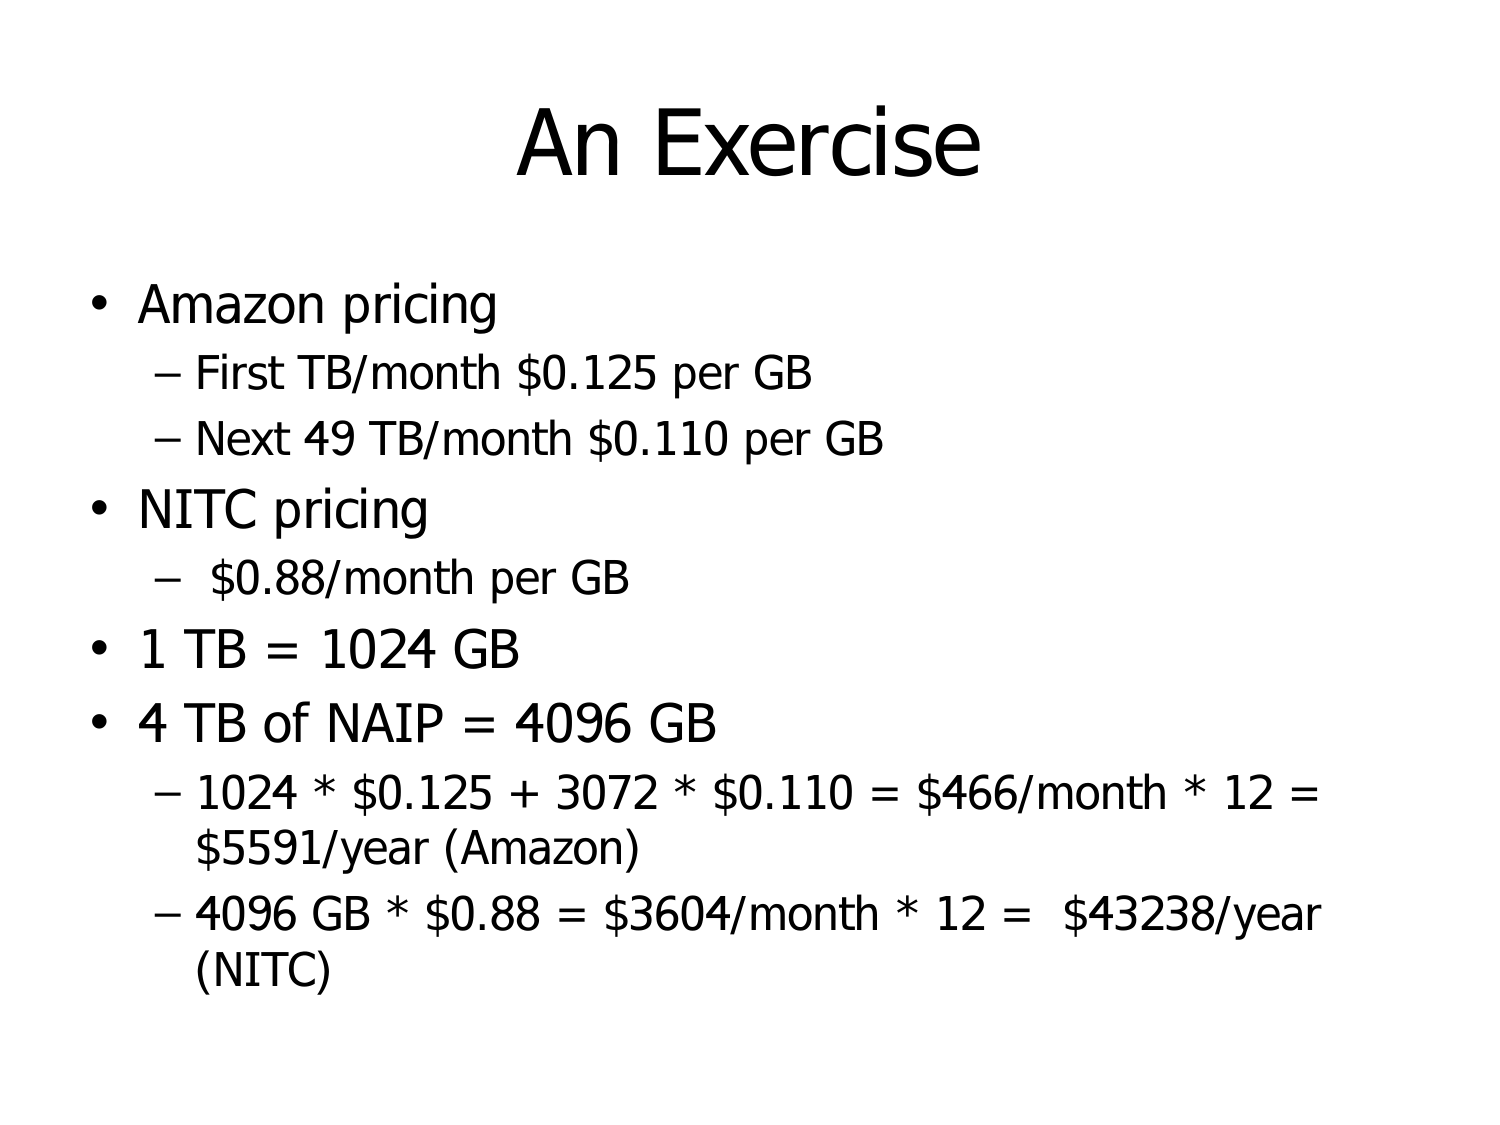

# An Exercise
Amazon pricing
First TB/month $0.125 per GB
Next 49 TB/month $0.110 per GB
NITC pricing
 $0.88/month per GB
1 TB = 1024 GB
4 TB of NAIP = 4096 GB
1024 * $0.125 + 3072 * $0.110 = $466/month * 12 = $5591/year (Amazon)
4096 GB * $0.88 = $3604/month * 12 =  $43238/year (NITC)